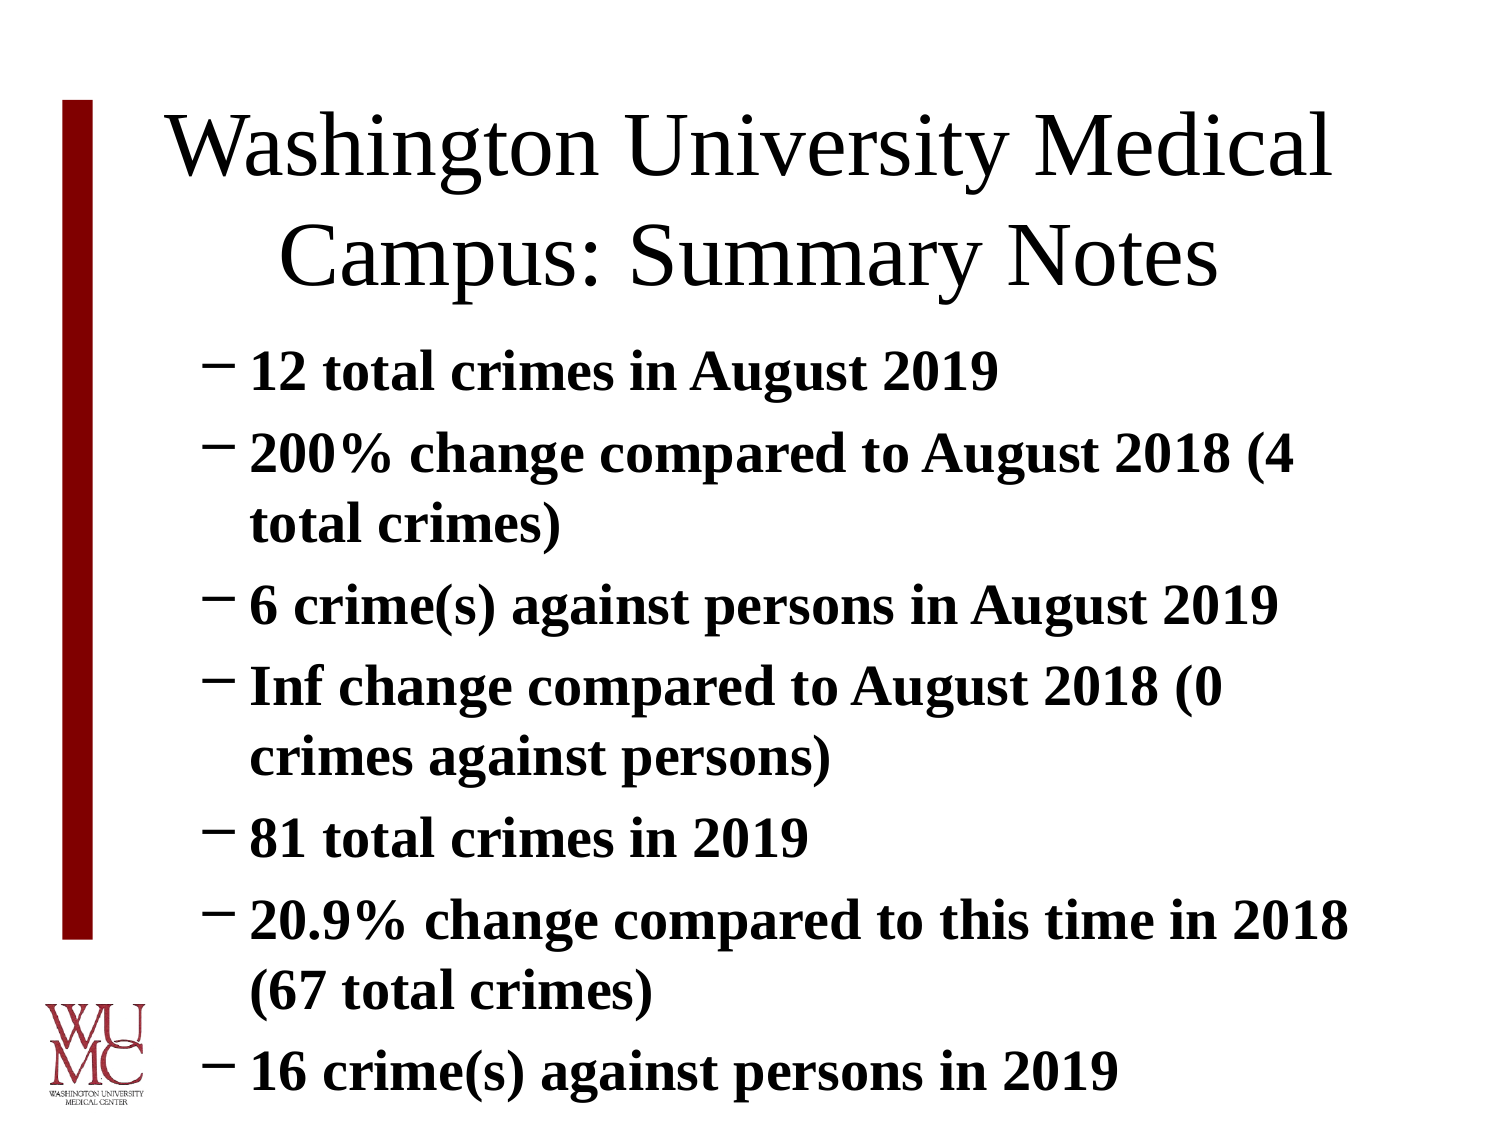

# Washington University Medical Campus: Summary Notes
12 total crimes in August 2019
200% change compared to August 2018 (4 total crimes)
6 crime(s) against persons in August 2019
Inf change compared to August 2018 (0 crimes against persons)
81 total crimes in 2019
20.9% change compared to this time in 2018 (67 total crimes)
16 crime(s) against persons in 2019
129% change compared to this time in 2018 (7 crimes against persons)